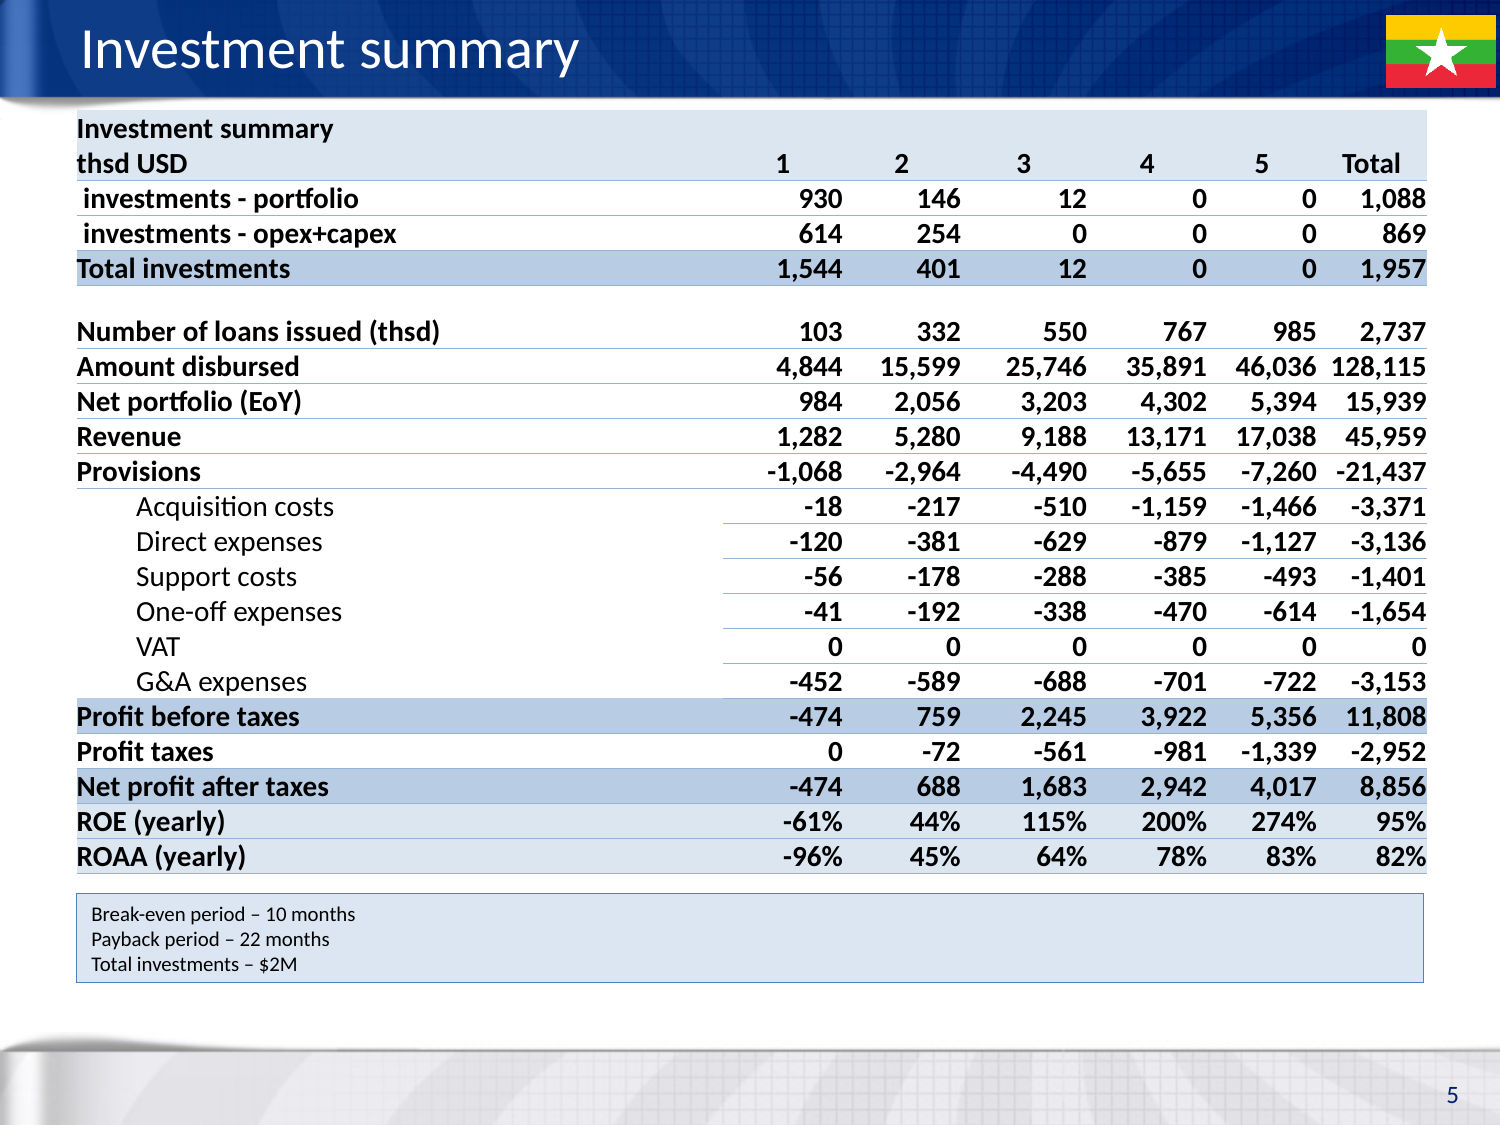

# Investment summary
| Investment summary |  |  |  |  |  |  |
| --- | --- | --- | --- | --- | --- | --- |
| thsd USD | 1 | 2 | 3 | 4 | 5 | Total |
| investments - portfolio | 930 | 146 | 12 | 0 | 0 | 1,088 |
| investments - opex+capex | 614 | 254 | 0 | 0 | 0 | 869 |
| Total investments | 1,544 | 401 | 12 | 0 | 0 | 1,957 |
|  |  |  |  |  |  |  |
| Number of loans issued (thsd) | 103 | 332 | 550 | 767 | 985 | 2,737 |
| Amount disbursed | 4,844 | 15,599 | 25,746 | 35,891 | 46,036 | 128,115 |
| Net portfolio (EoY) | 984 | 2,056 | 3,203 | 4,302 | 5,394 | 15,939 |
| Revenue | 1,282 | 5,280 | 9,188 | 13,171 | 17,038 | 45,959 |
| Provisions | -1,068 | -2,964 | -4,490 | -5,655 | -7,260 | -21,437 |
| Acquisition costs | -18 | -217 | -510 | -1,159 | -1,466 | -3,371 |
| Direct expenses | -120 | -381 | -629 | -879 | -1,127 | -3,136 |
| Support costs | -56 | -178 | -288 | -385 | -493 | -1,401 |
| One-off expenses | -41 | -192 | -338 | -470 | -614 | -1,654 |
| VAT | 0 | 0 | 0 | 0 | 0 | 0 |
| G&A expenses | -452 | -589 | -688 | -701 | -722 | -3,153 |
| Profit before taxes | -474 | 759 | 2,245 | 3,922 | 5,356 | 11,808 |
| Profit taxes | 0 | -72 | -561 | -981 | -1,339 | -2,952 |
| Net profit after taxes | -474 | 688 | 1,683 | 2,942 | 4,017 | 8,856 |
| ROE (yearly) | -61% | 44% | 115% | 200% | 274% | 95% |
| ROAA (yearly) | -96% | 45% | 64% | 78% | 83% | 82% |
Break-even period – 10 months
Payback period – 22 months
Total investments – $2M
5